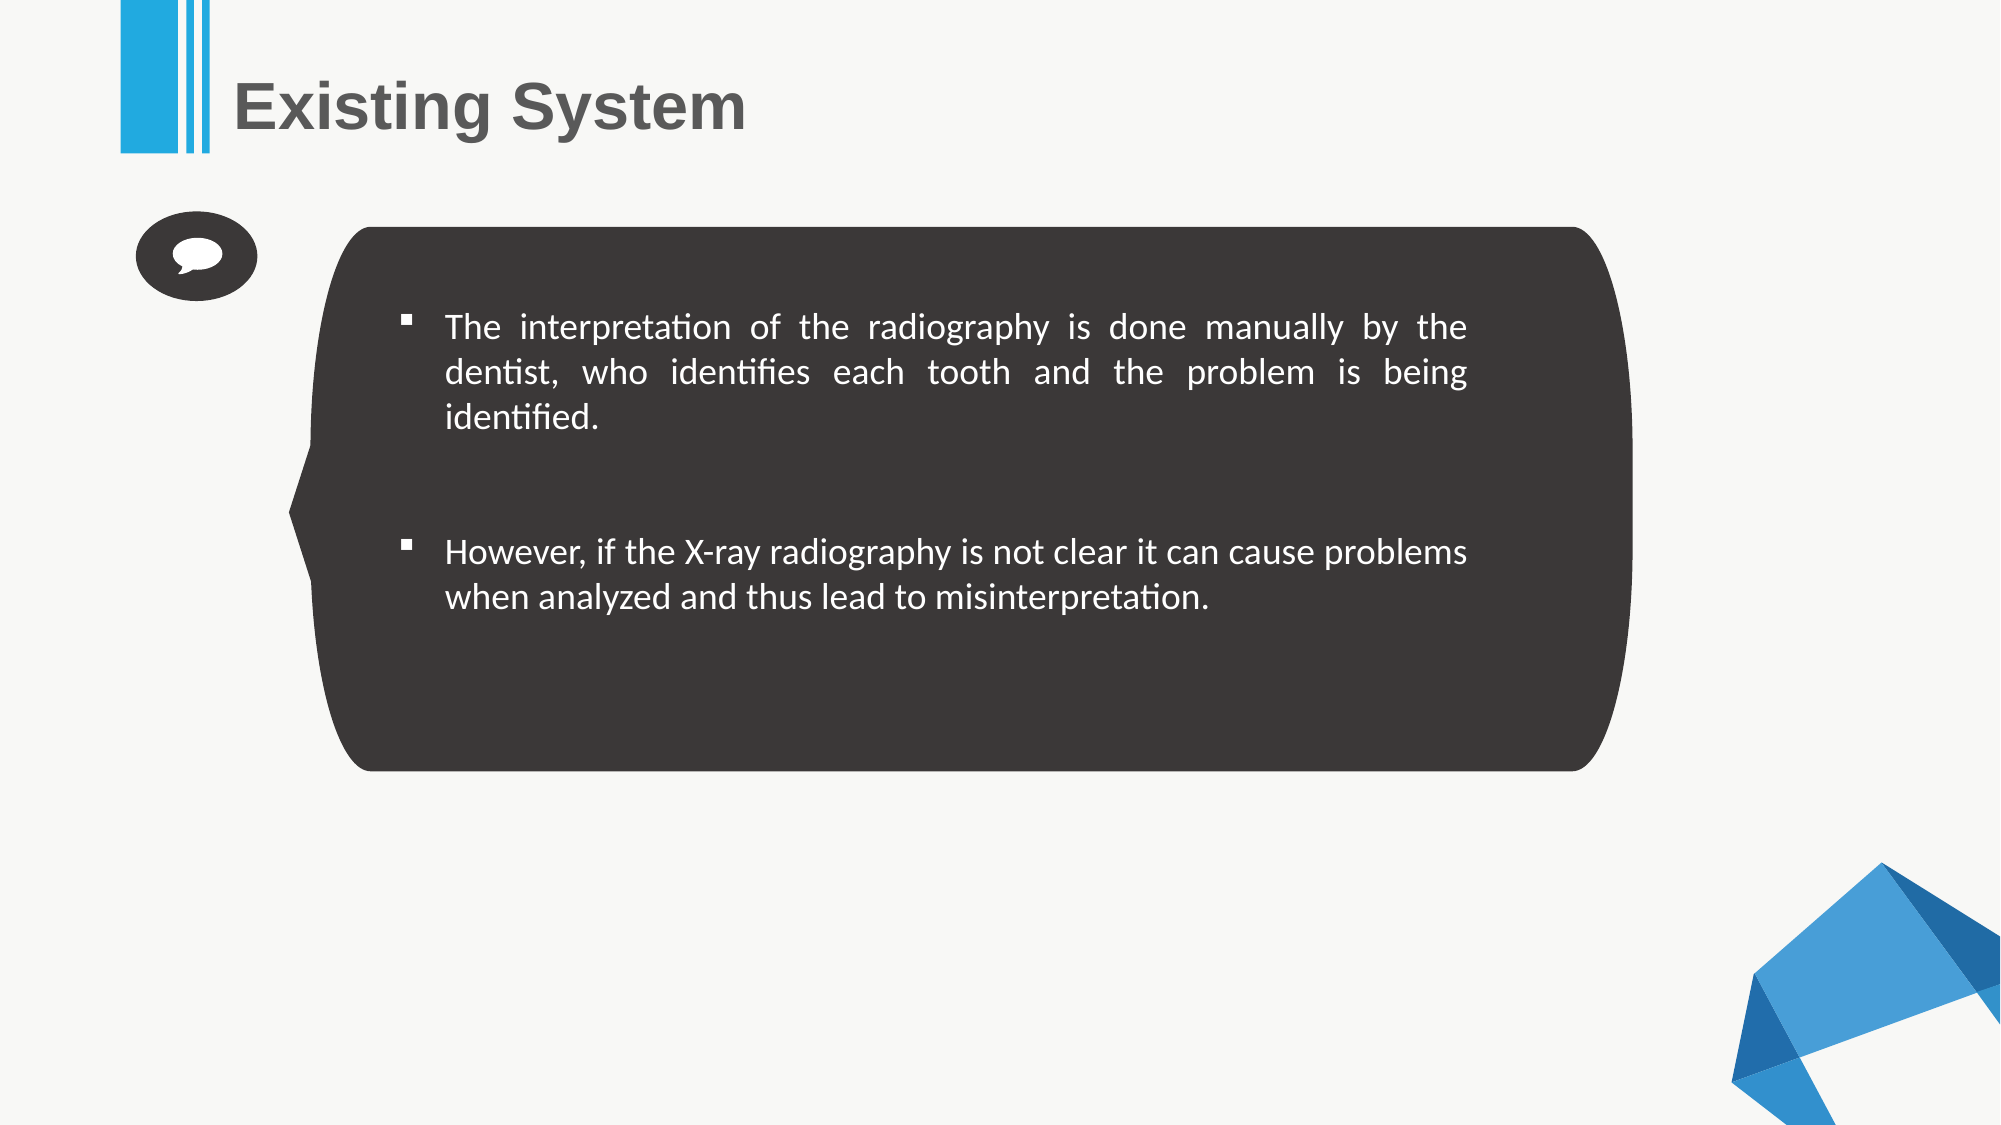

Existing System

The interpretation of the radiography is done manually by the dentist, who identifies each tooth and the problem is being identified.

However, if the X-ray radiography is not clear it can cause problems when analyzed and thus lead to misinterpretation.